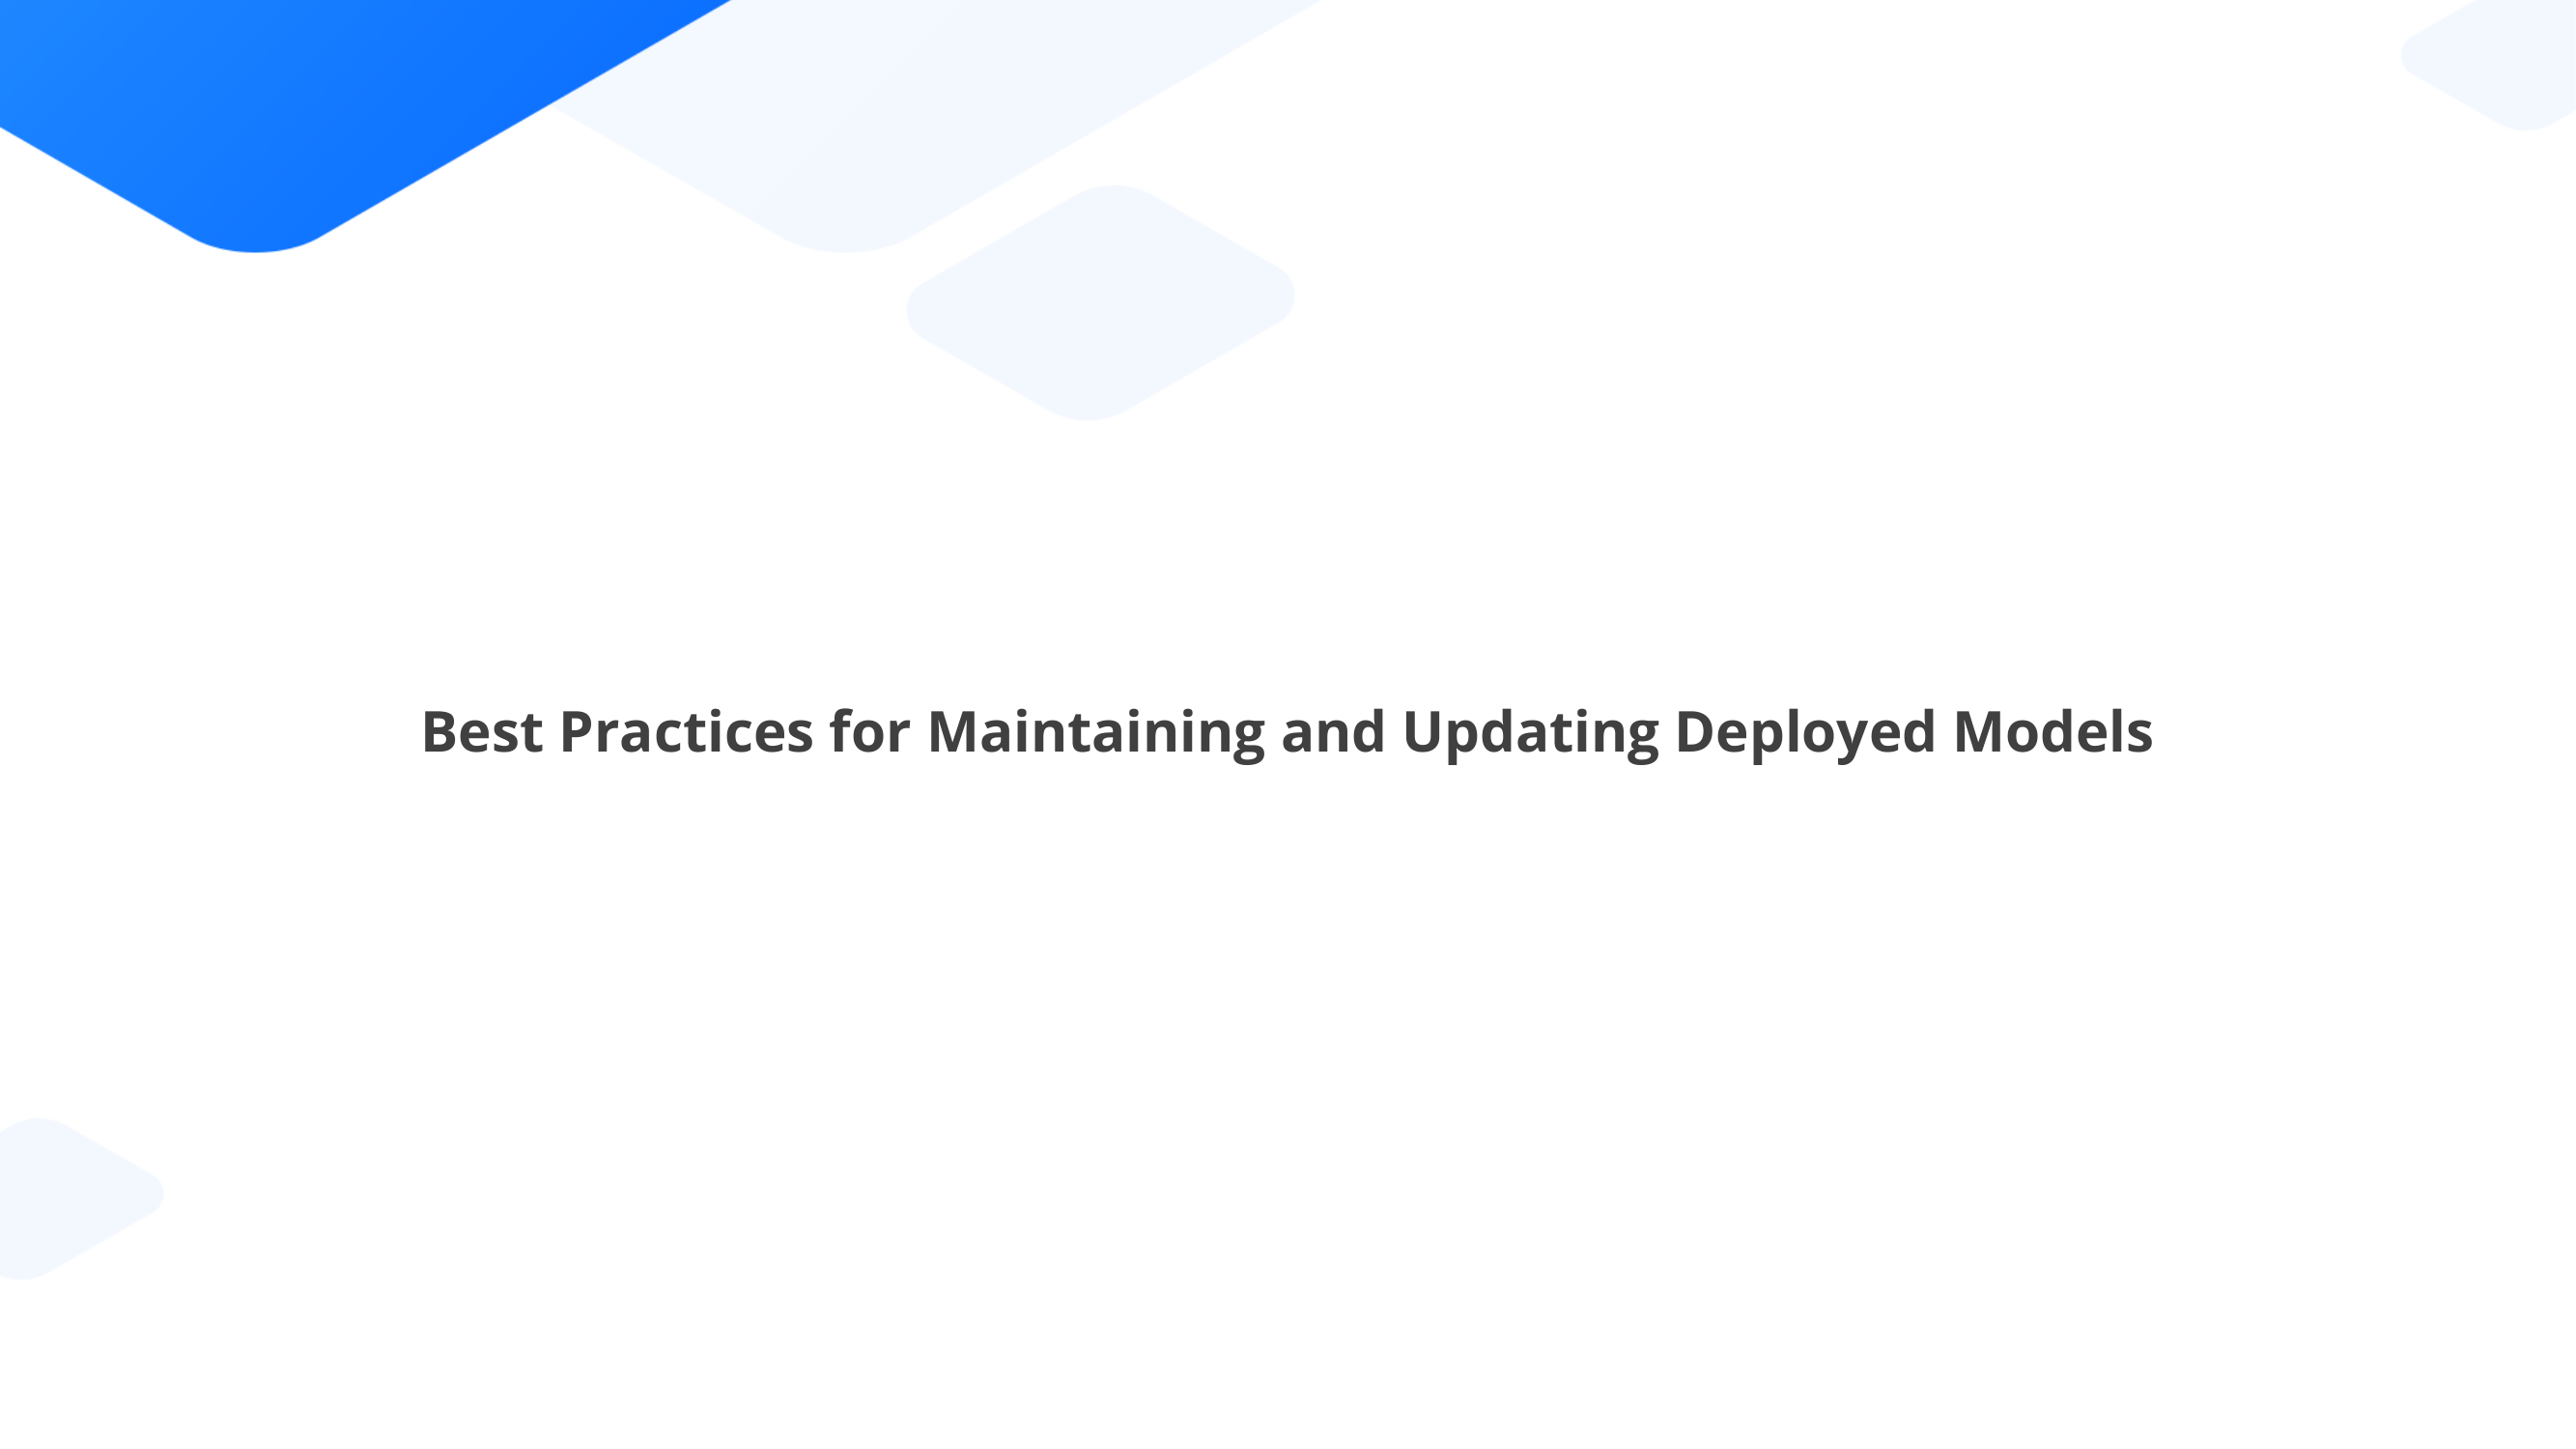

Best Practices for Maintaining and Updating Deployed Models